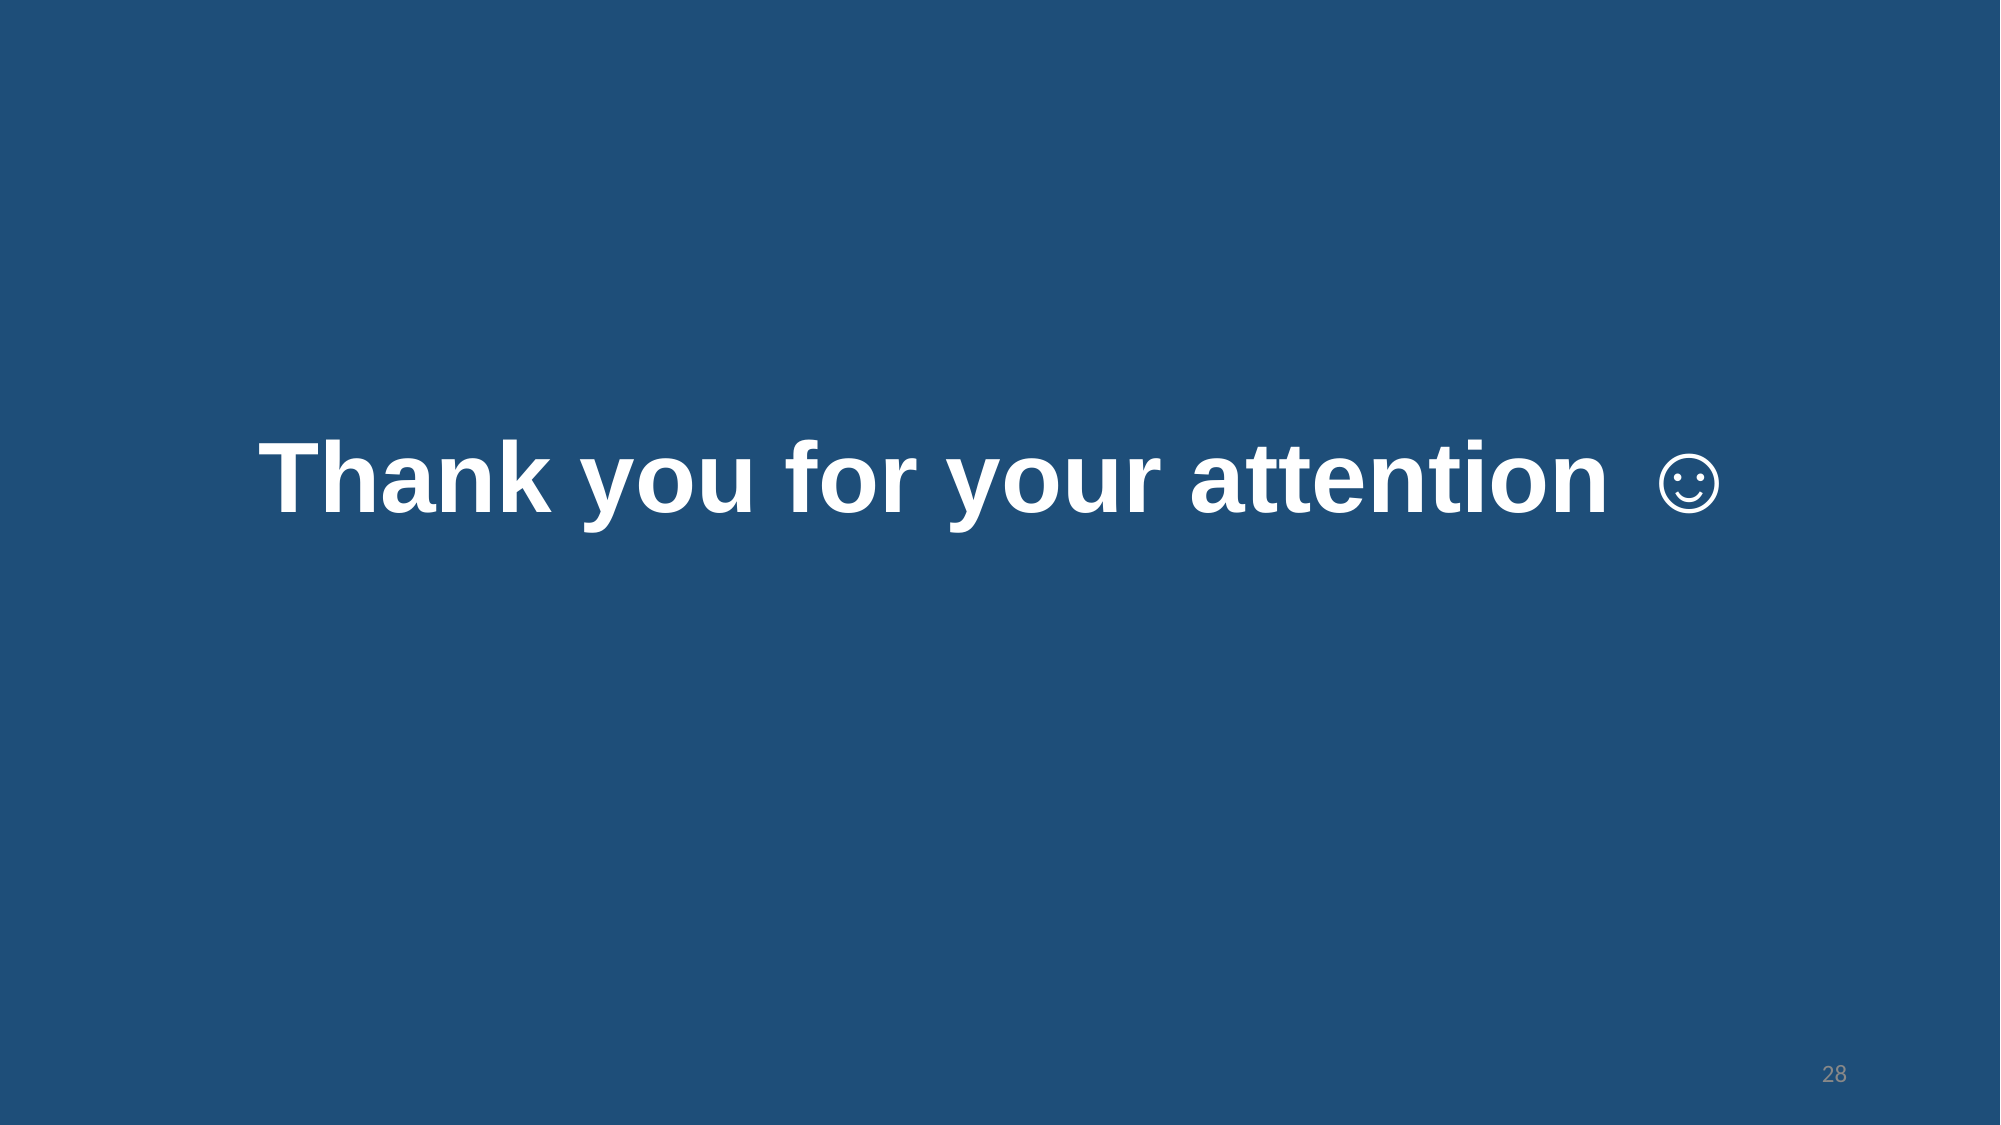

Thank you for your attention ☺

28